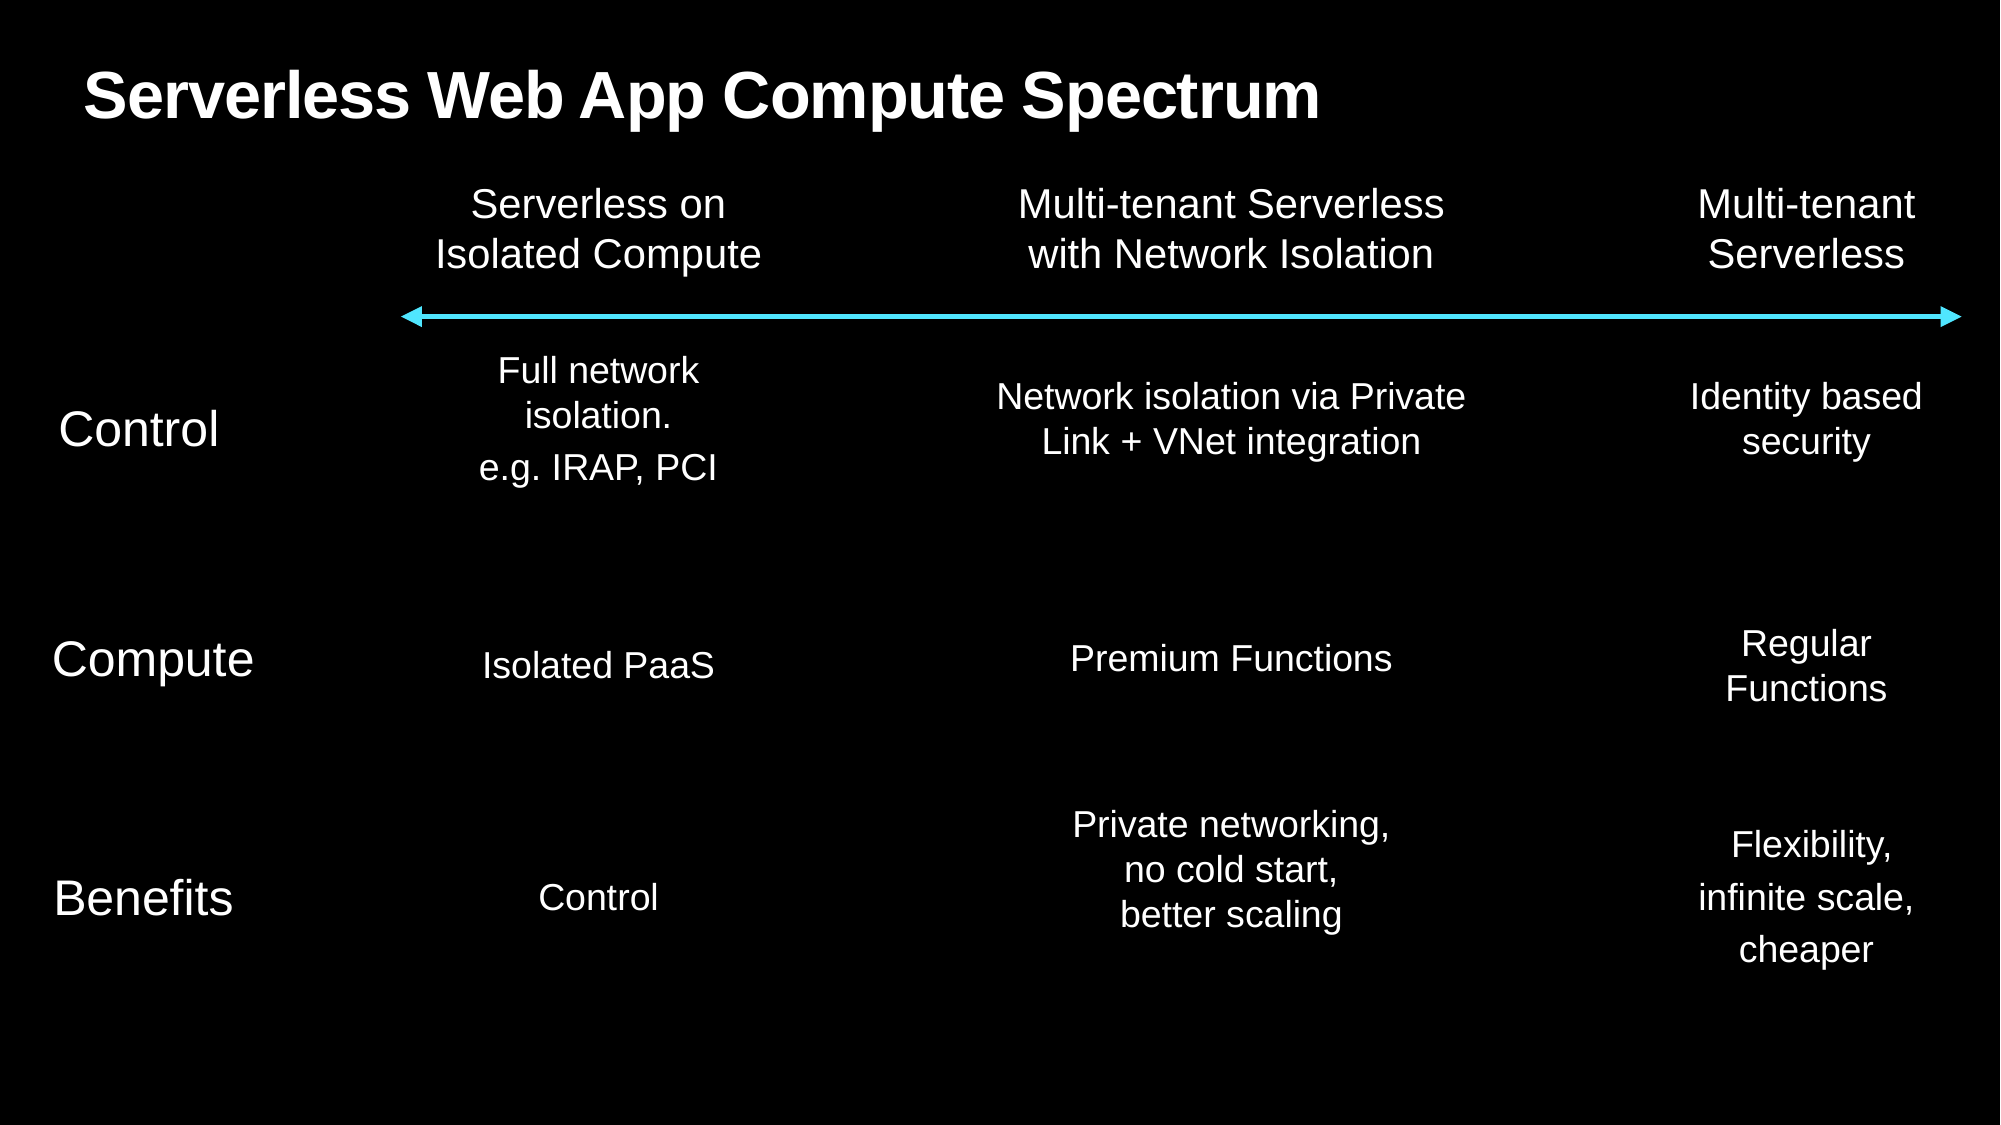

Serverless Web App Compute Spectrum
Serverless on Isolated Compute
Multi-tenant Serverless with Network Isolation
Multi-tenant Serverless
Full network isolation.
e.g. IRAP, PCI
Network isolation via Private Link + VNet integration
Identity based security
Control
Compute
Premium Functions
Isolated PaaS
Regular Functions
Private networking,
no cold start,
better scaling
Benefits
Control
 Flexibility,
infinite scale,
cheaper